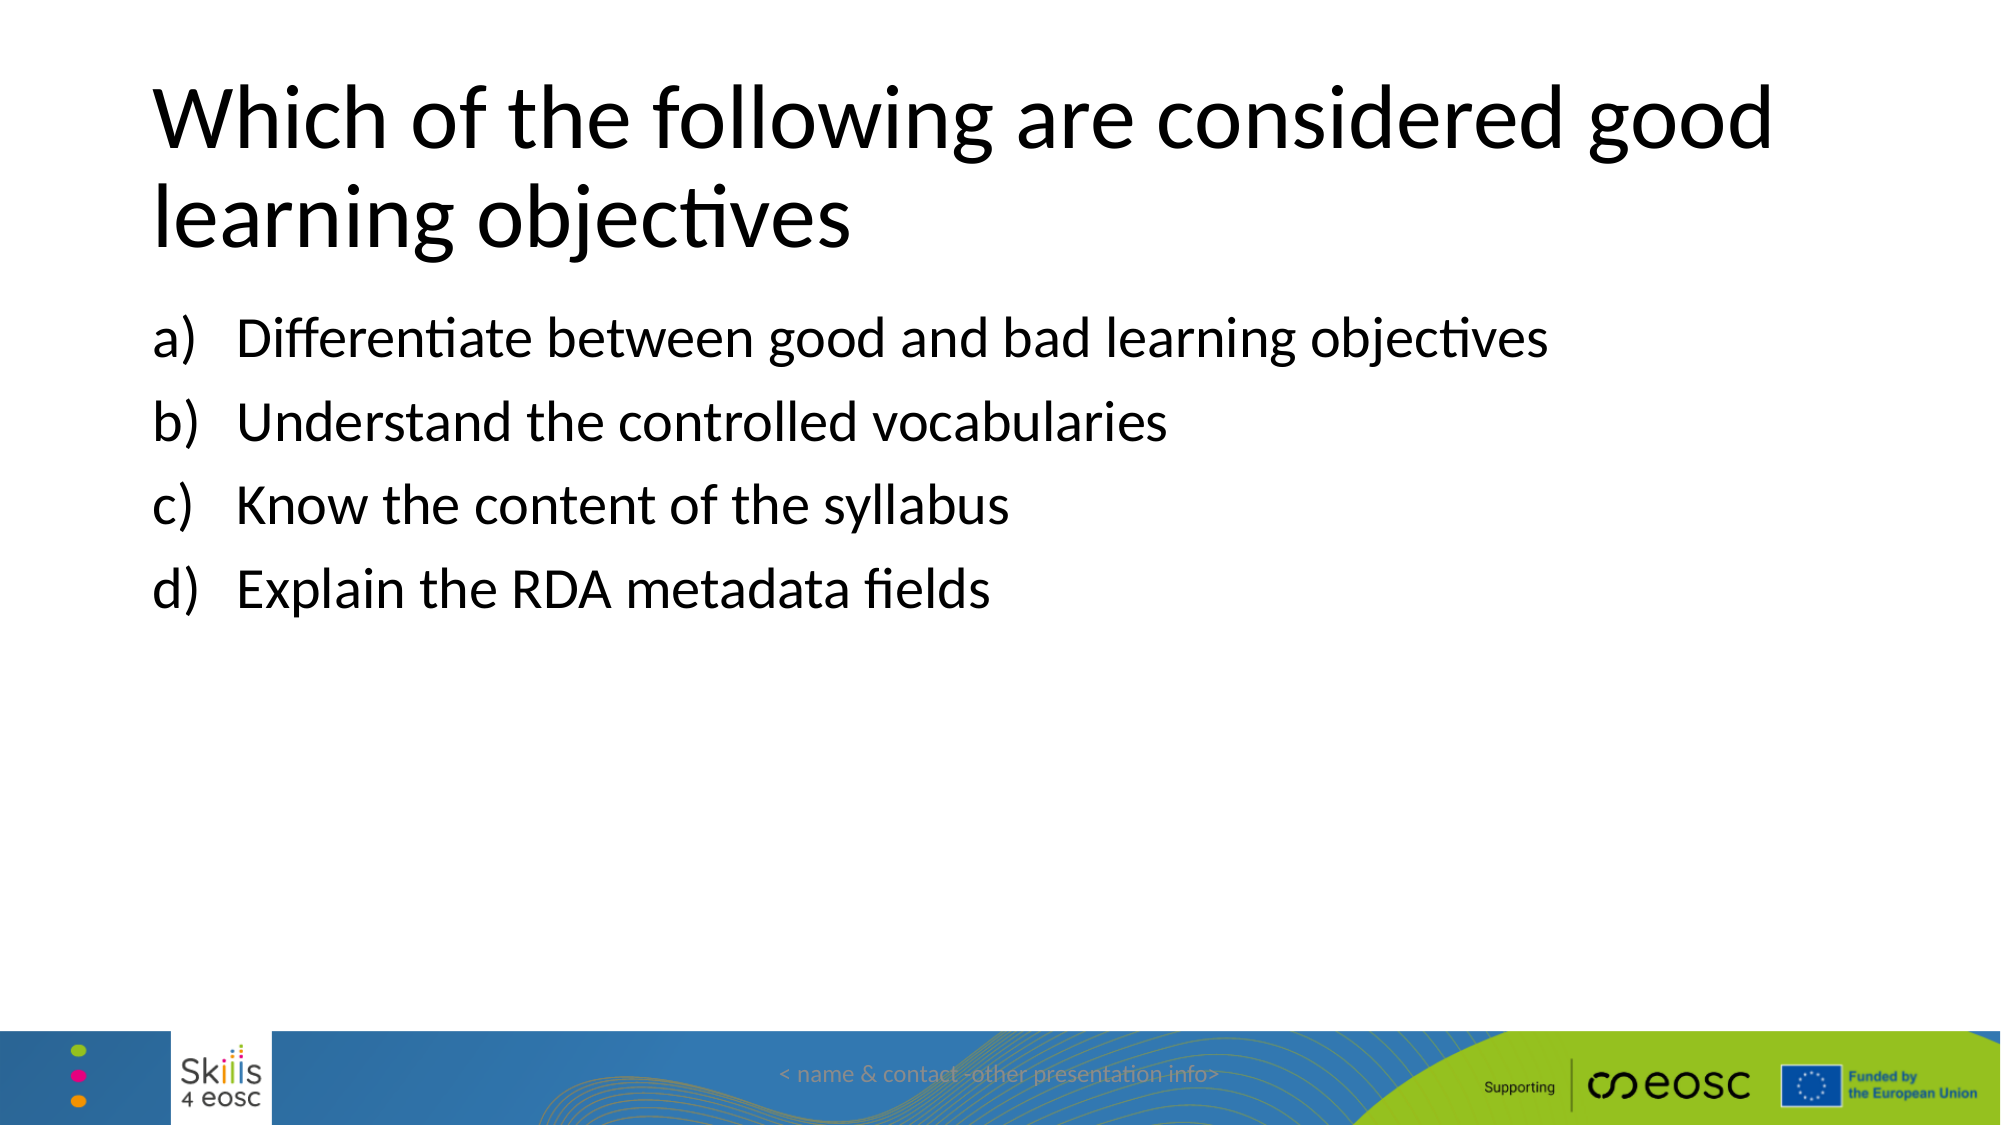

# Which of the following are considered good learning objectives
Differentiate between good and bad learning objectives
Understand the controlled vocabularies
Know the content of the syllabus
Explain the RDA metadata fields

< name & contact -other presentation info>